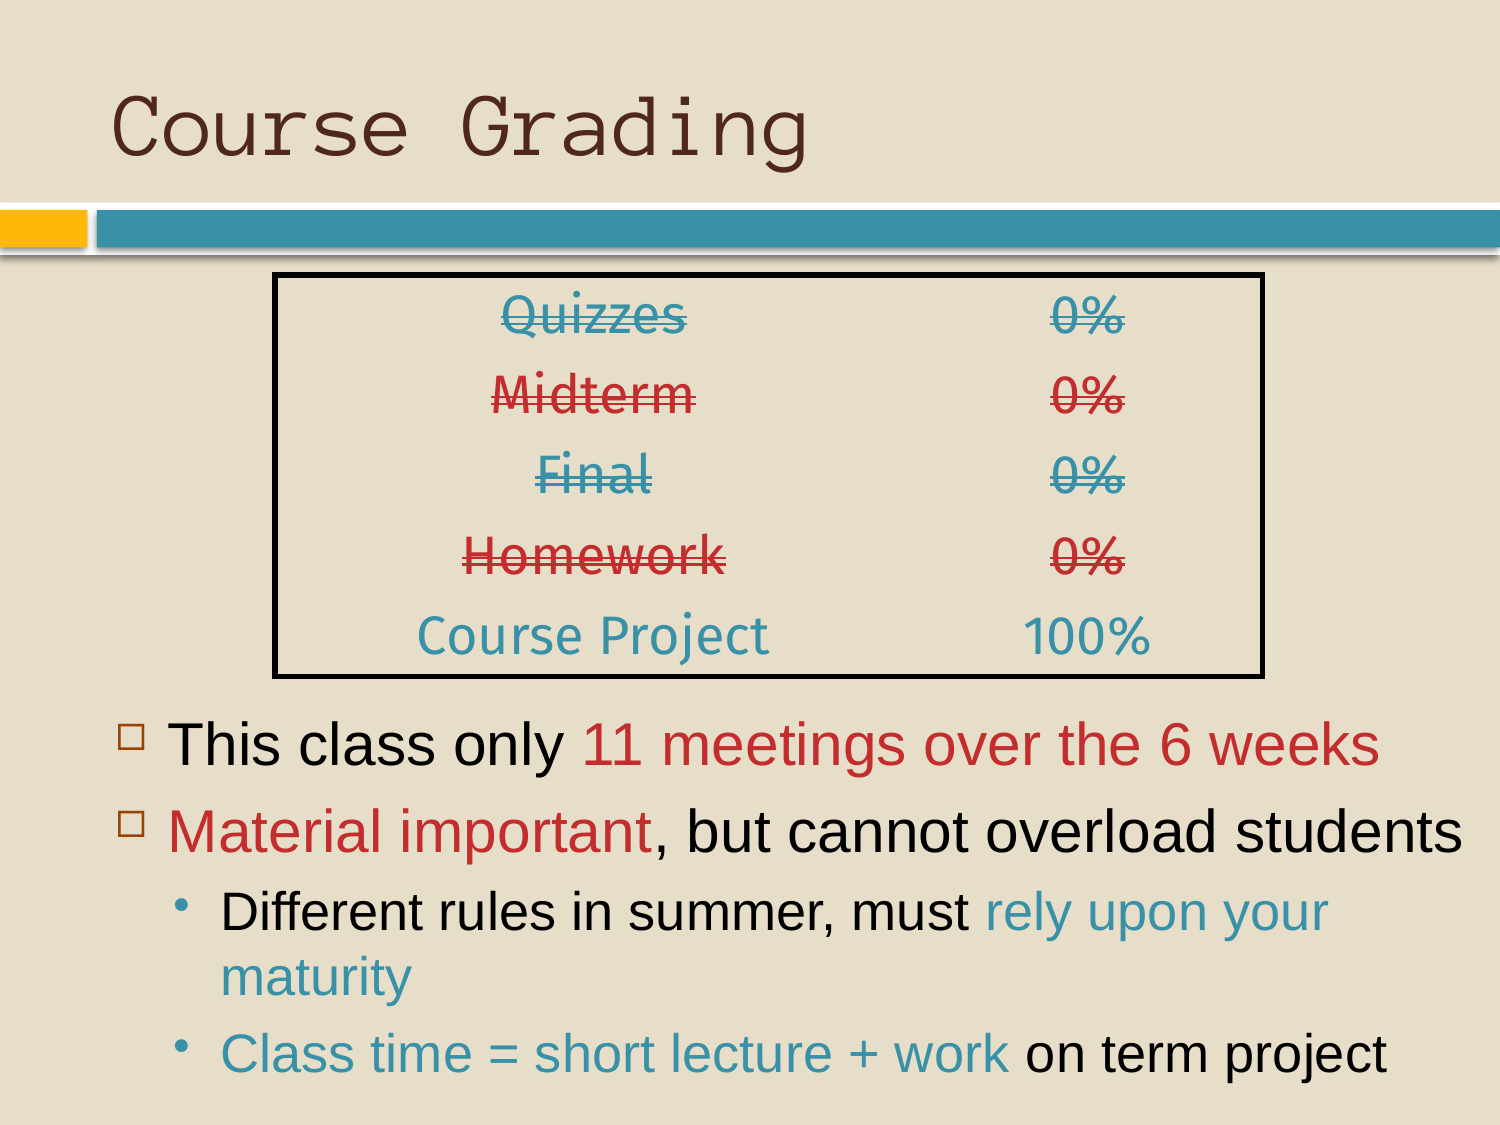

# Course Grading

This class only 11 meetings over the 6 weeks
Material important, but cannot overload students
Different rules in summer, must rely upon your maturity
Class time = short lecture + work on term project
| Quizzes | 0% |
| --- | --- |
| Midterm | 0% |
| Final | 0% |
| Homework | 0% |
| Course Project | 100% |